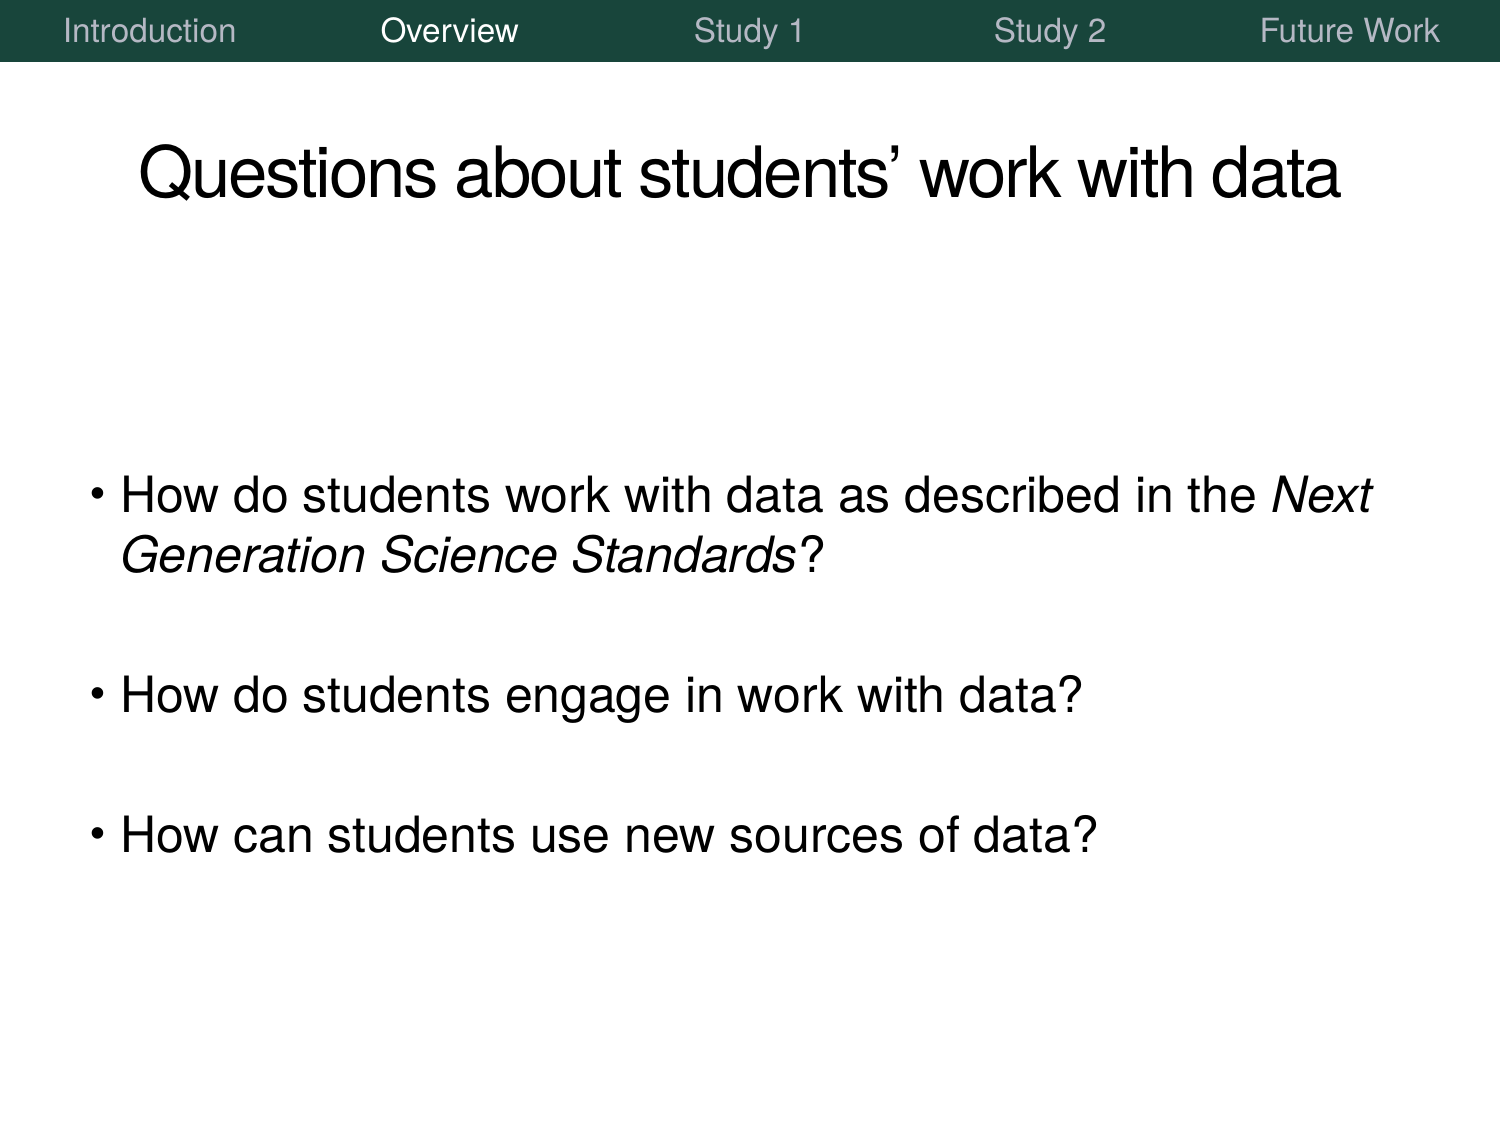

| Introduction | Overview | Study 1 | Study 2 | Future Work |
| --- | --- | --- | --- | --- |
# Questions about students’ work with data
How do students work with data as described in the Next Generation Science Standards?

How do students engage in work with data?

How can students use new sources of data?